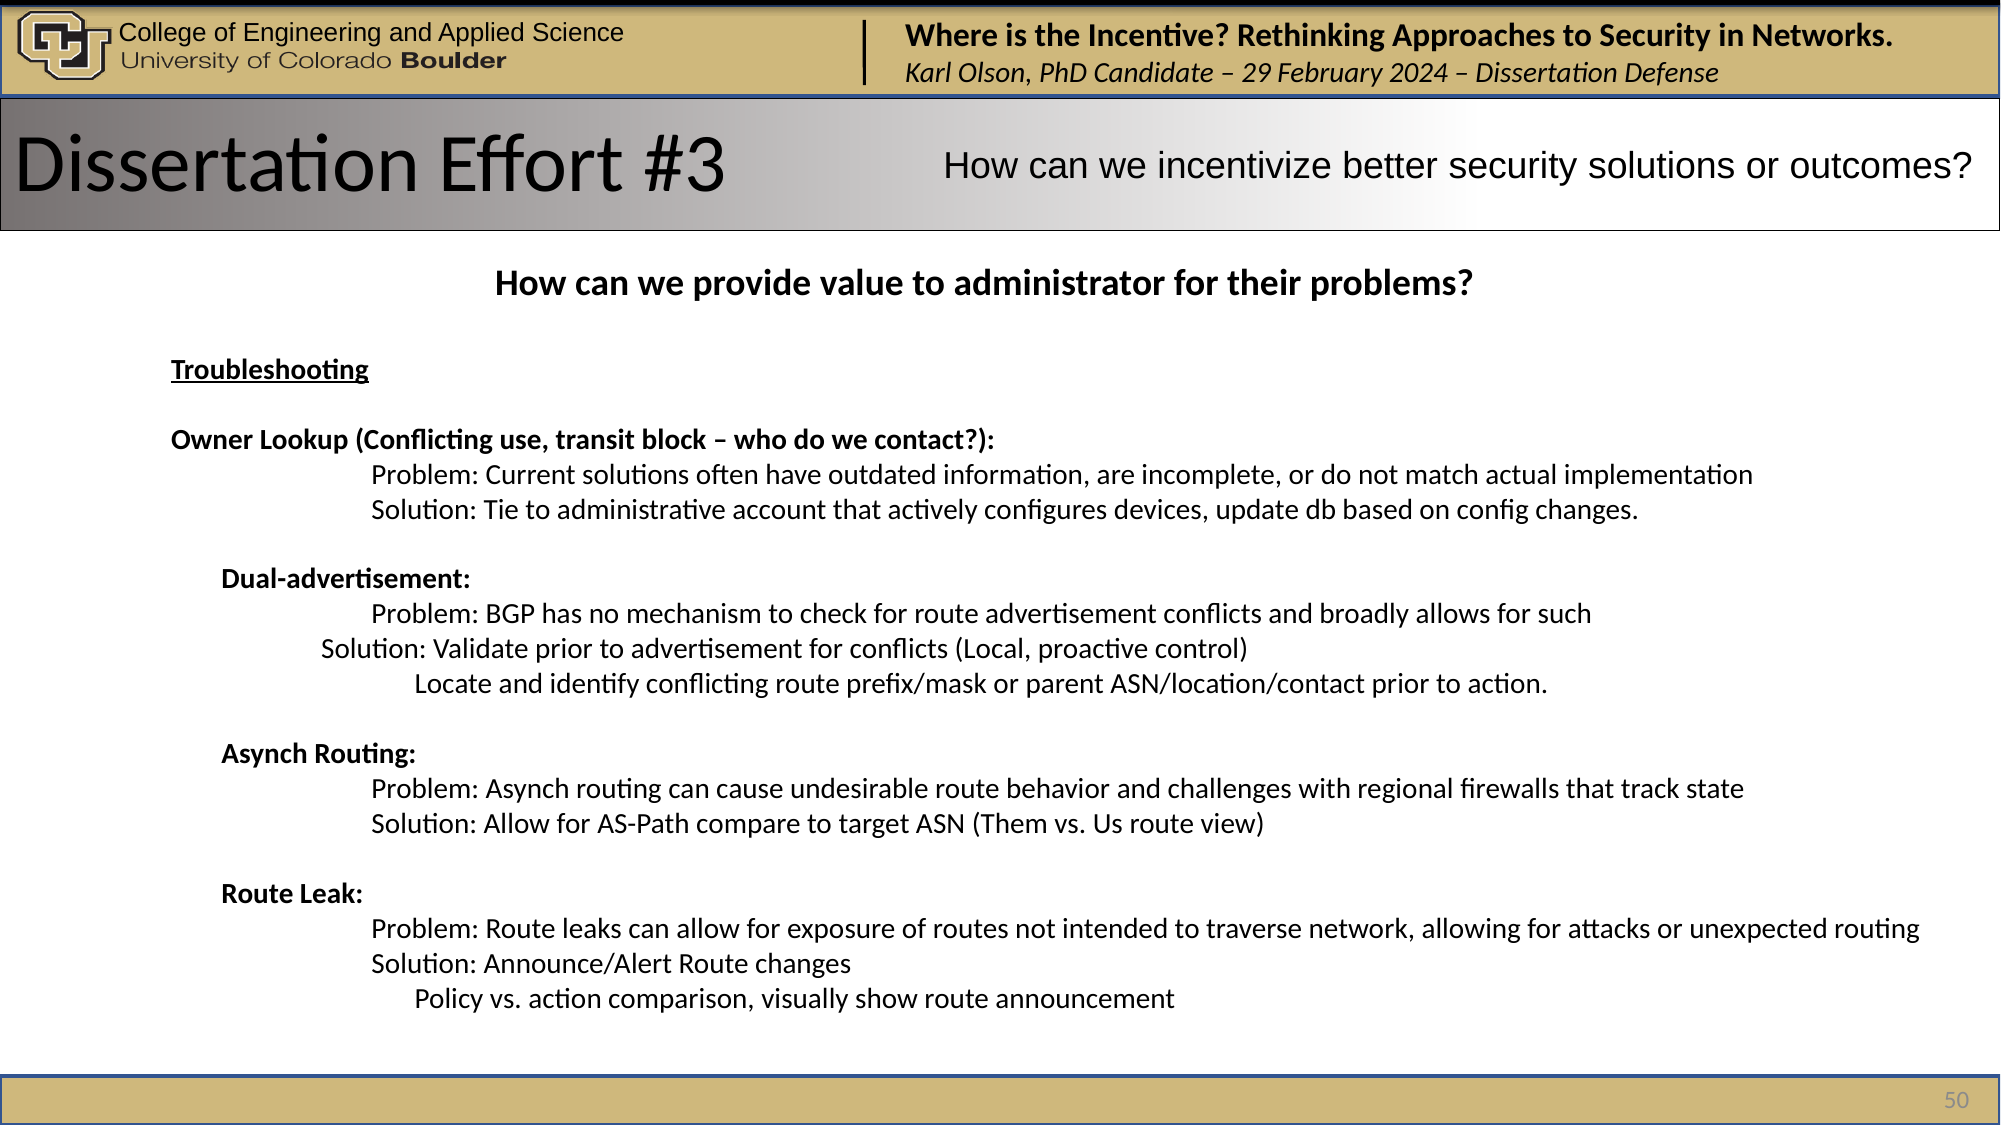

Dissertation Effort #3
How can we incentivize better security solutions or outcomes?
How can we provide value to administrator for their problems?
Troubleshooting

Owner Lookup (Conflicting use, transit block – who do we contact?):
	Problem: Current solutions often have outdated information, are incomplete, or do not match actual implementation
	Solution: Tie to administrative account that actively configures devices, update db based on config changes.

	Dual-advertisement:
		Problem: BGP has no mechanism to check for route advertisement conflicts and broadly allows for such
	Solution: Validate prior to advertisement for conflicts (Local, proactive control)
	Locate and identify conflicting route prefix/mask or parent ASN/location/contact prior to action.

	Asynch Routing:
		Problem: Asynch routing can cause undesirable route behavior and challenges with regional firewalls that track state
		Solution: Allow for AS-Path compare to target ASN (Them vs. Us route view)

	Route Leak:
		Problem: Route leaks can allow for exposure of routes not intended to traverse network, allowing for attacks or unexpected routing
		Solution: Announce/Alert Route changes
	Policy vs. action comparison, visually show route announcement